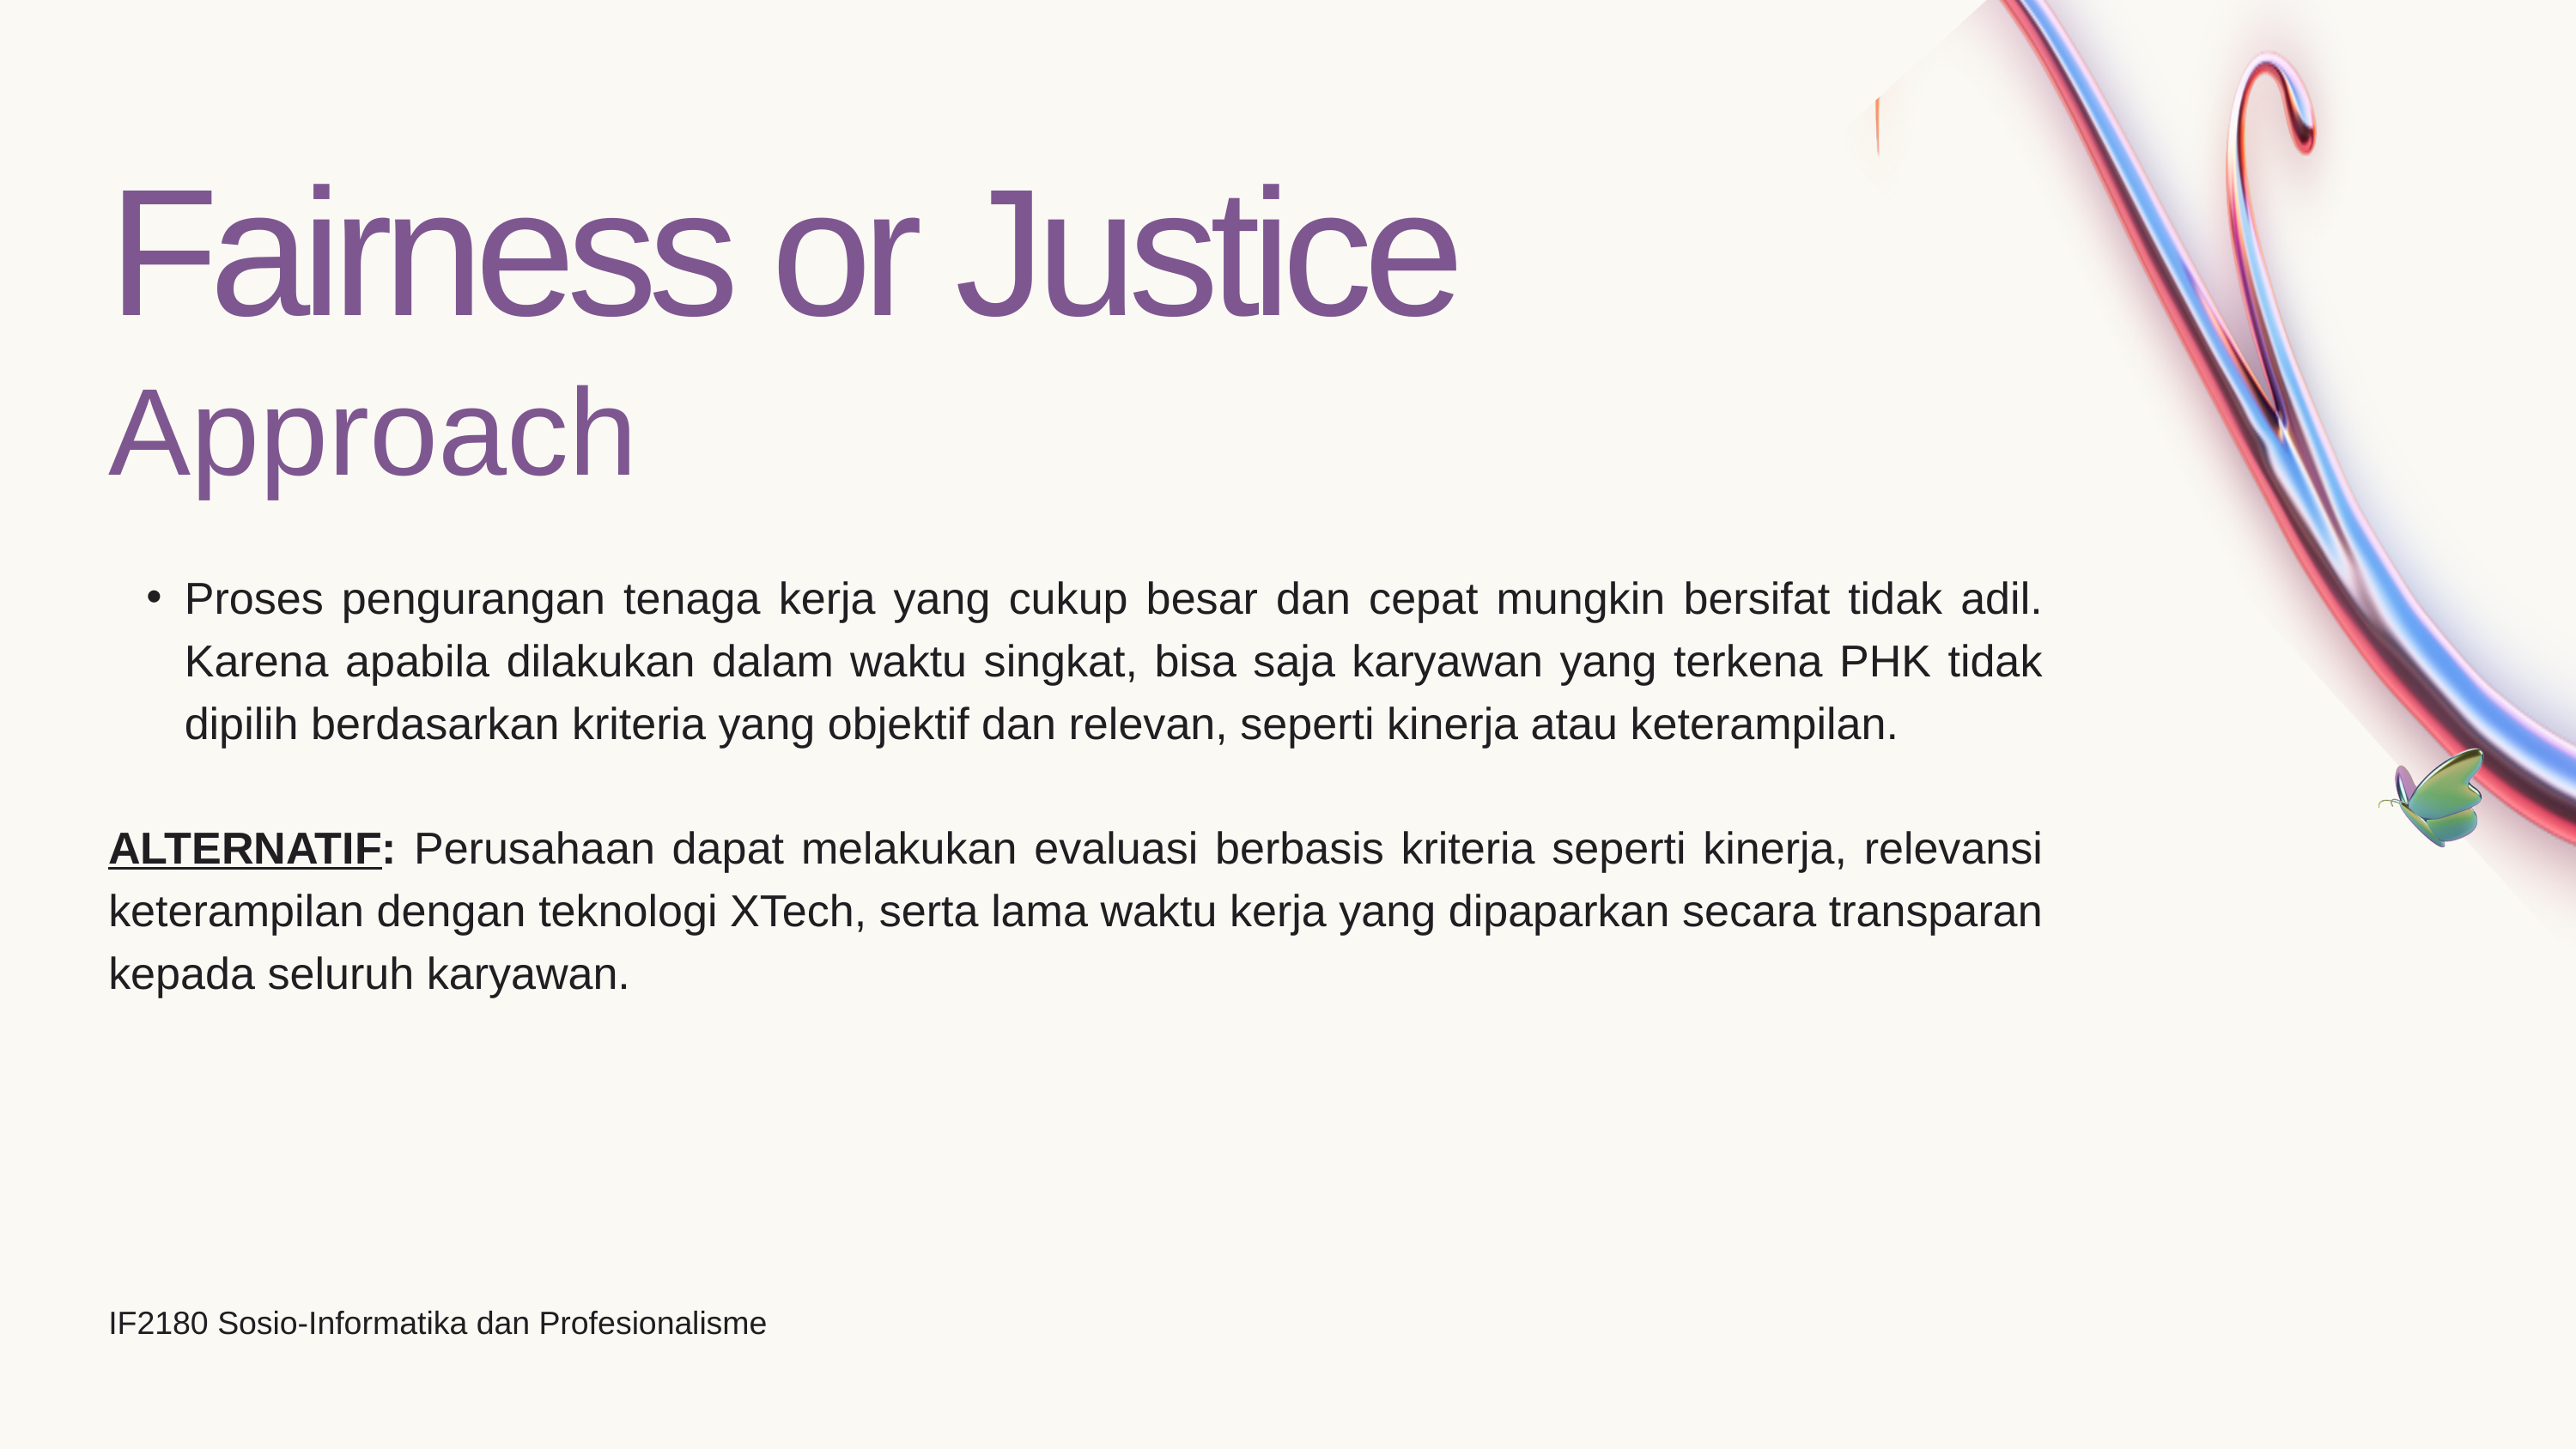

Fairness or Justice
Approach
Proses pengurangan tenaga kerja yang cukup besar dan cepat mungkin bersifat tidak adil. Karena apabila dilakukan dalam waktu singkat, bisa saja karyawan yang terkena PHK tidak dipilih berdasarkan kriteria yang objektif dan relevan, seperti kinerja atau keterampilan.

ALTERNATIF: Perusahaan dapat melakukan evaluasi berbasis kriteria seperti kinerja, relevansi keterampilan dengan teknologi XTech, serta lama waktu kerja yang dipaparkan secara transparan kepada seluruh karyawan.
IF2180 Sosio-Informatika dan Profesionalisme